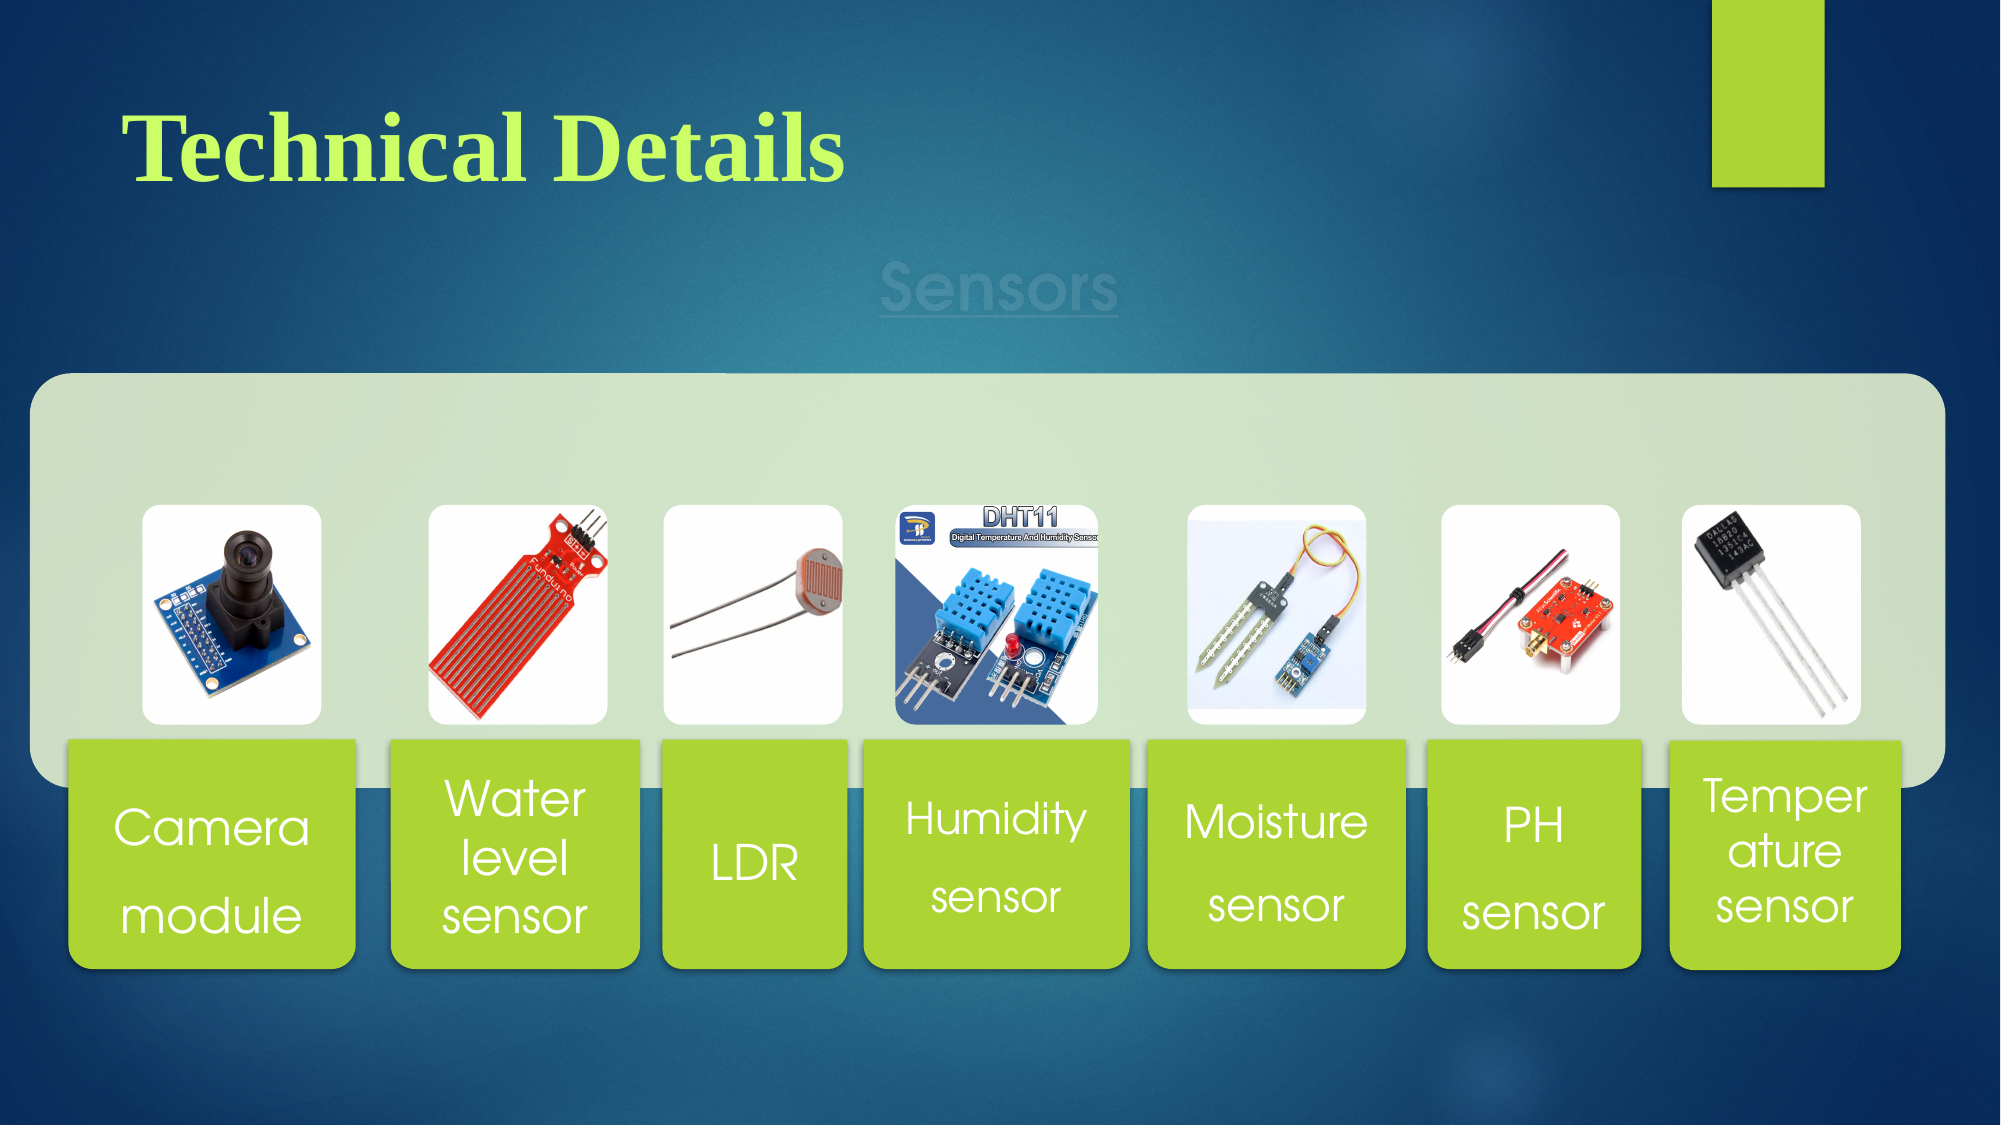

# Technical Details
Sensors
Camera module
Water level sensor
LDR
Humidity sensor
Moisture sensor
PH sensor
Temperature sensor